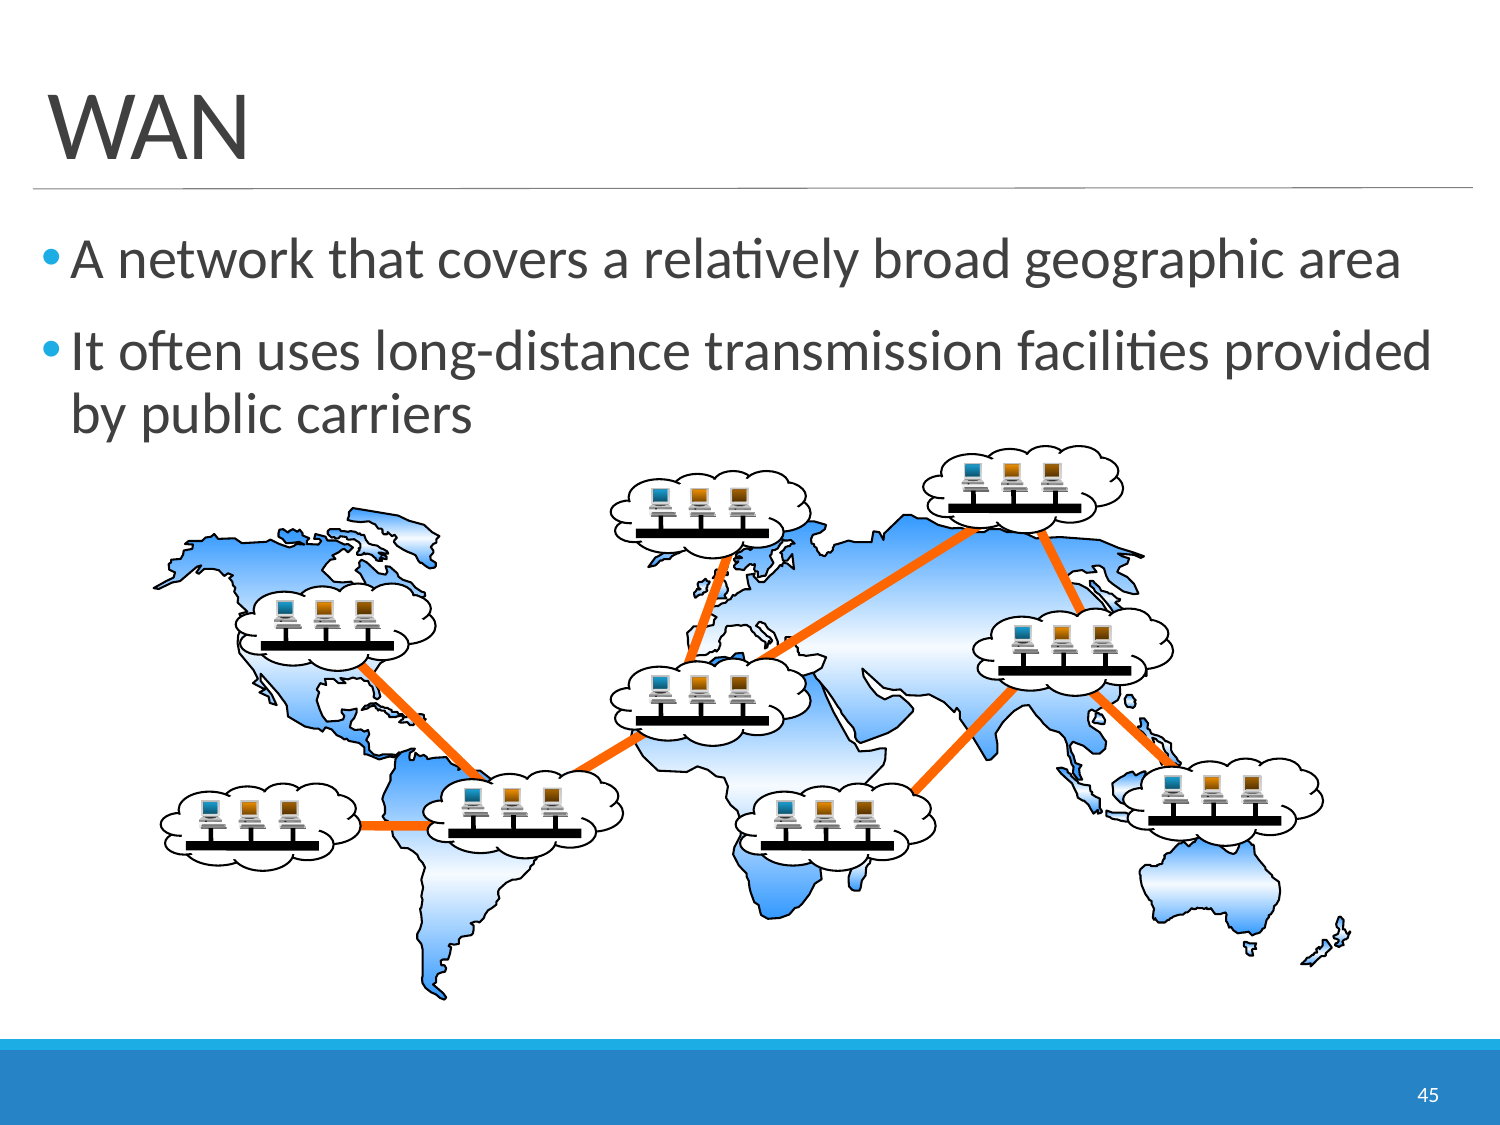

# WAN
A network that covers a relatively broad geographic area
It often uses long-distance transmission facilities provided by public carriers